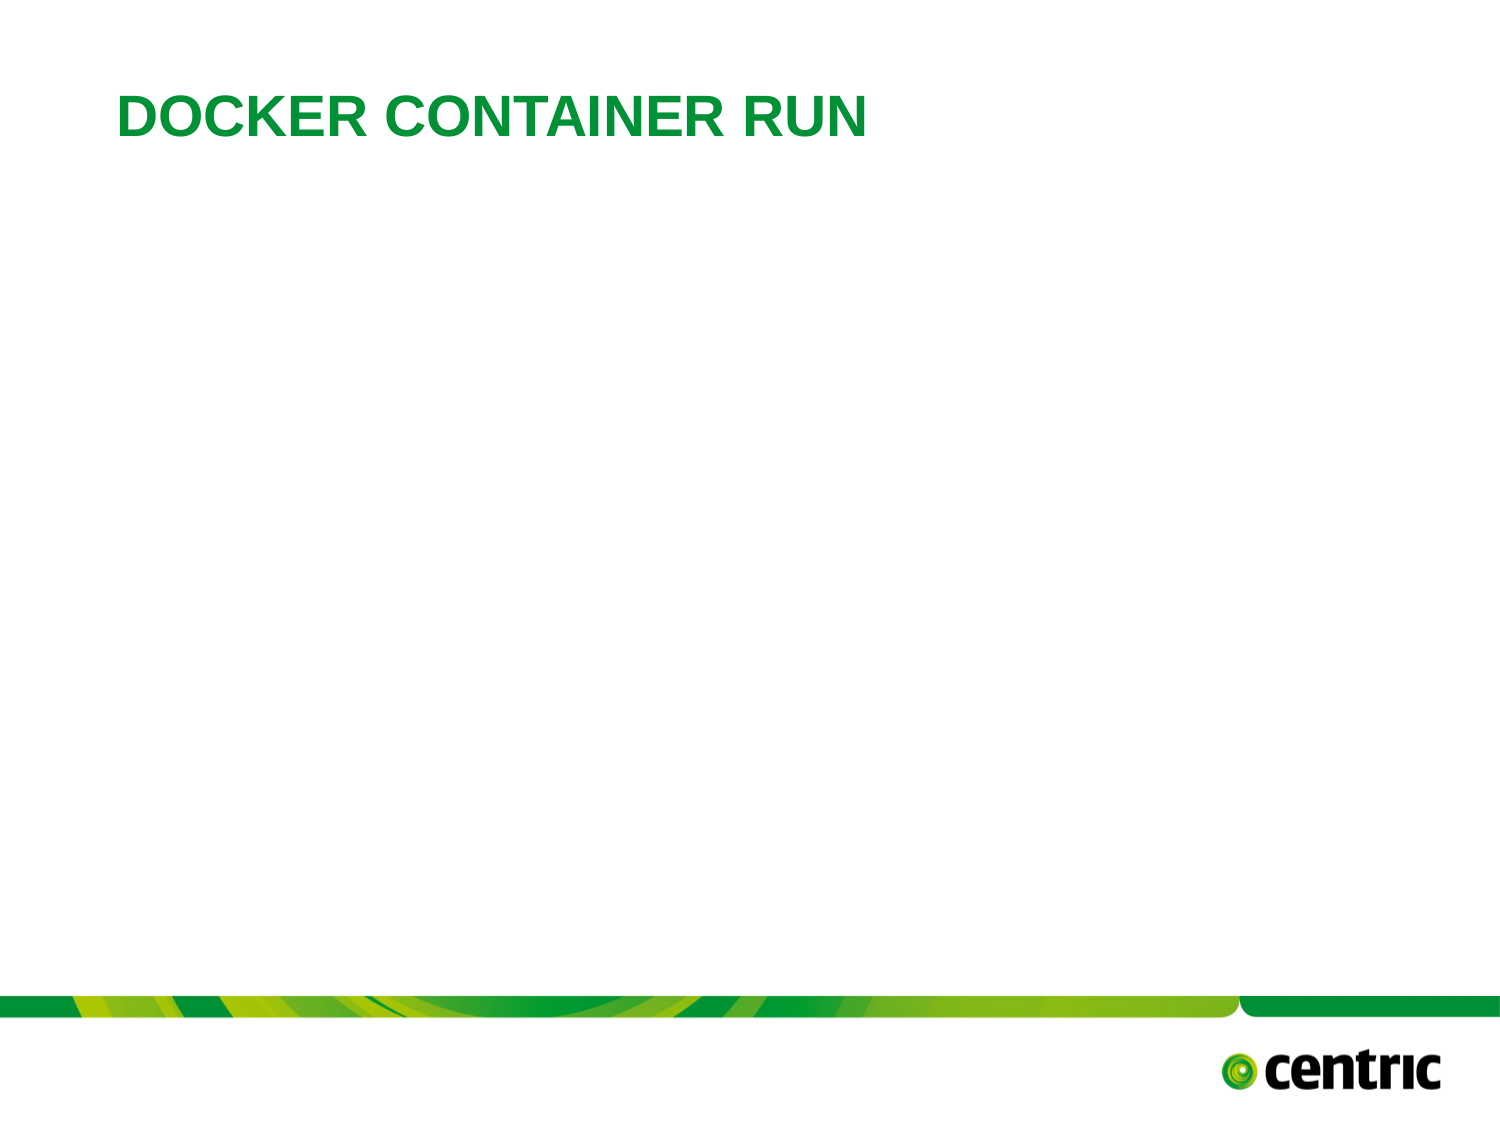

# DOCKER CONTAINER RUN

TITLE PRESENTATION
September 1, 2017